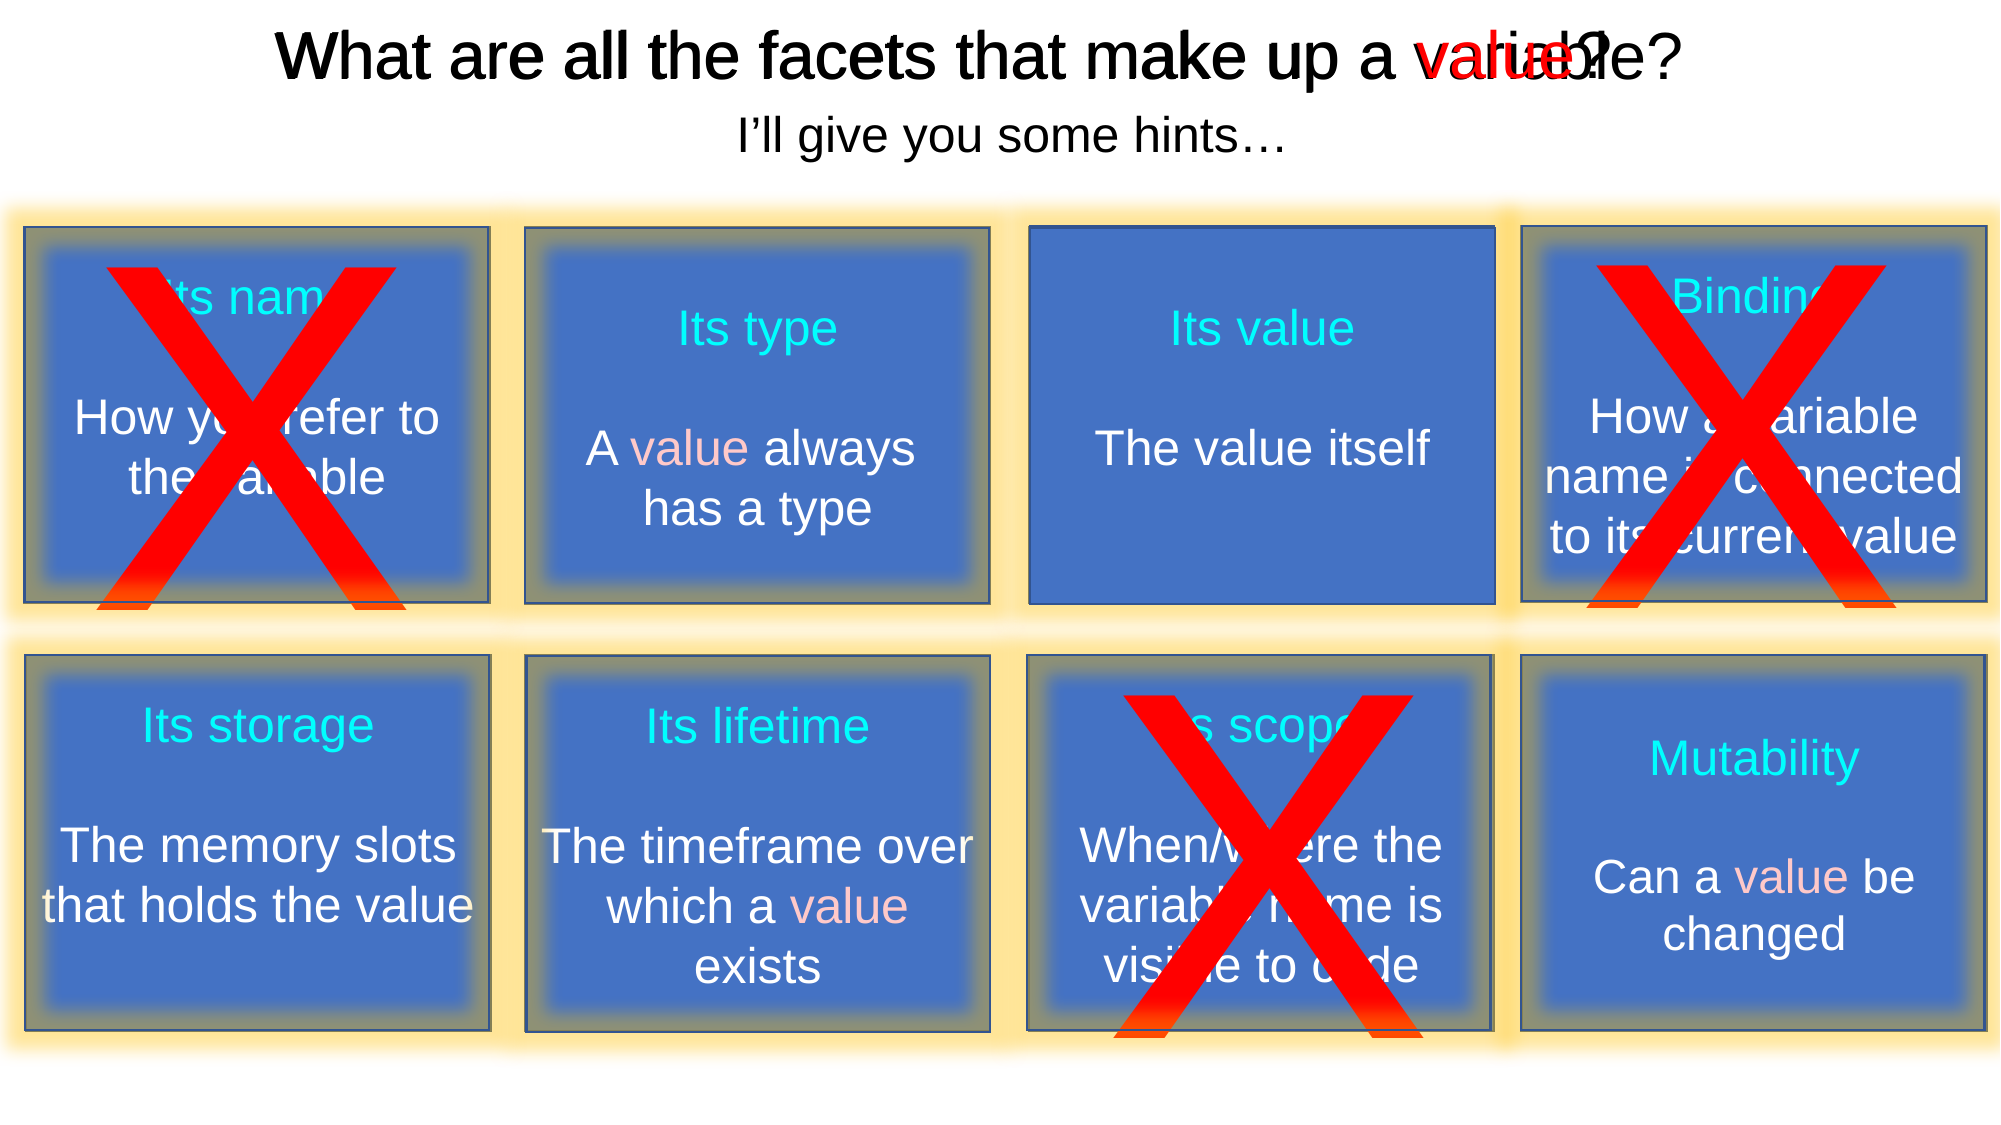

What are all the facets that make up a value?
# What are all the facets that make up a variable?
I’ll give you some hints…
X
X
Binding

How a variable name is connected to its current value

Its name

How you refer to the variable

Its type

A variable may (or may not) have an assigned type

Its value

The value being stored and its type

Its value

The value itself

Its type

A value always
has a type
X

Mutability

Can a variable's value be changed
Mutability

Can a value be changed

Its storage

The memory slots that holds the value

Its lifetime

The timeframe over which a variable exists
Its scope

When/where the variable name is visible to code

Its lifetime

The timeframe over which a value exists